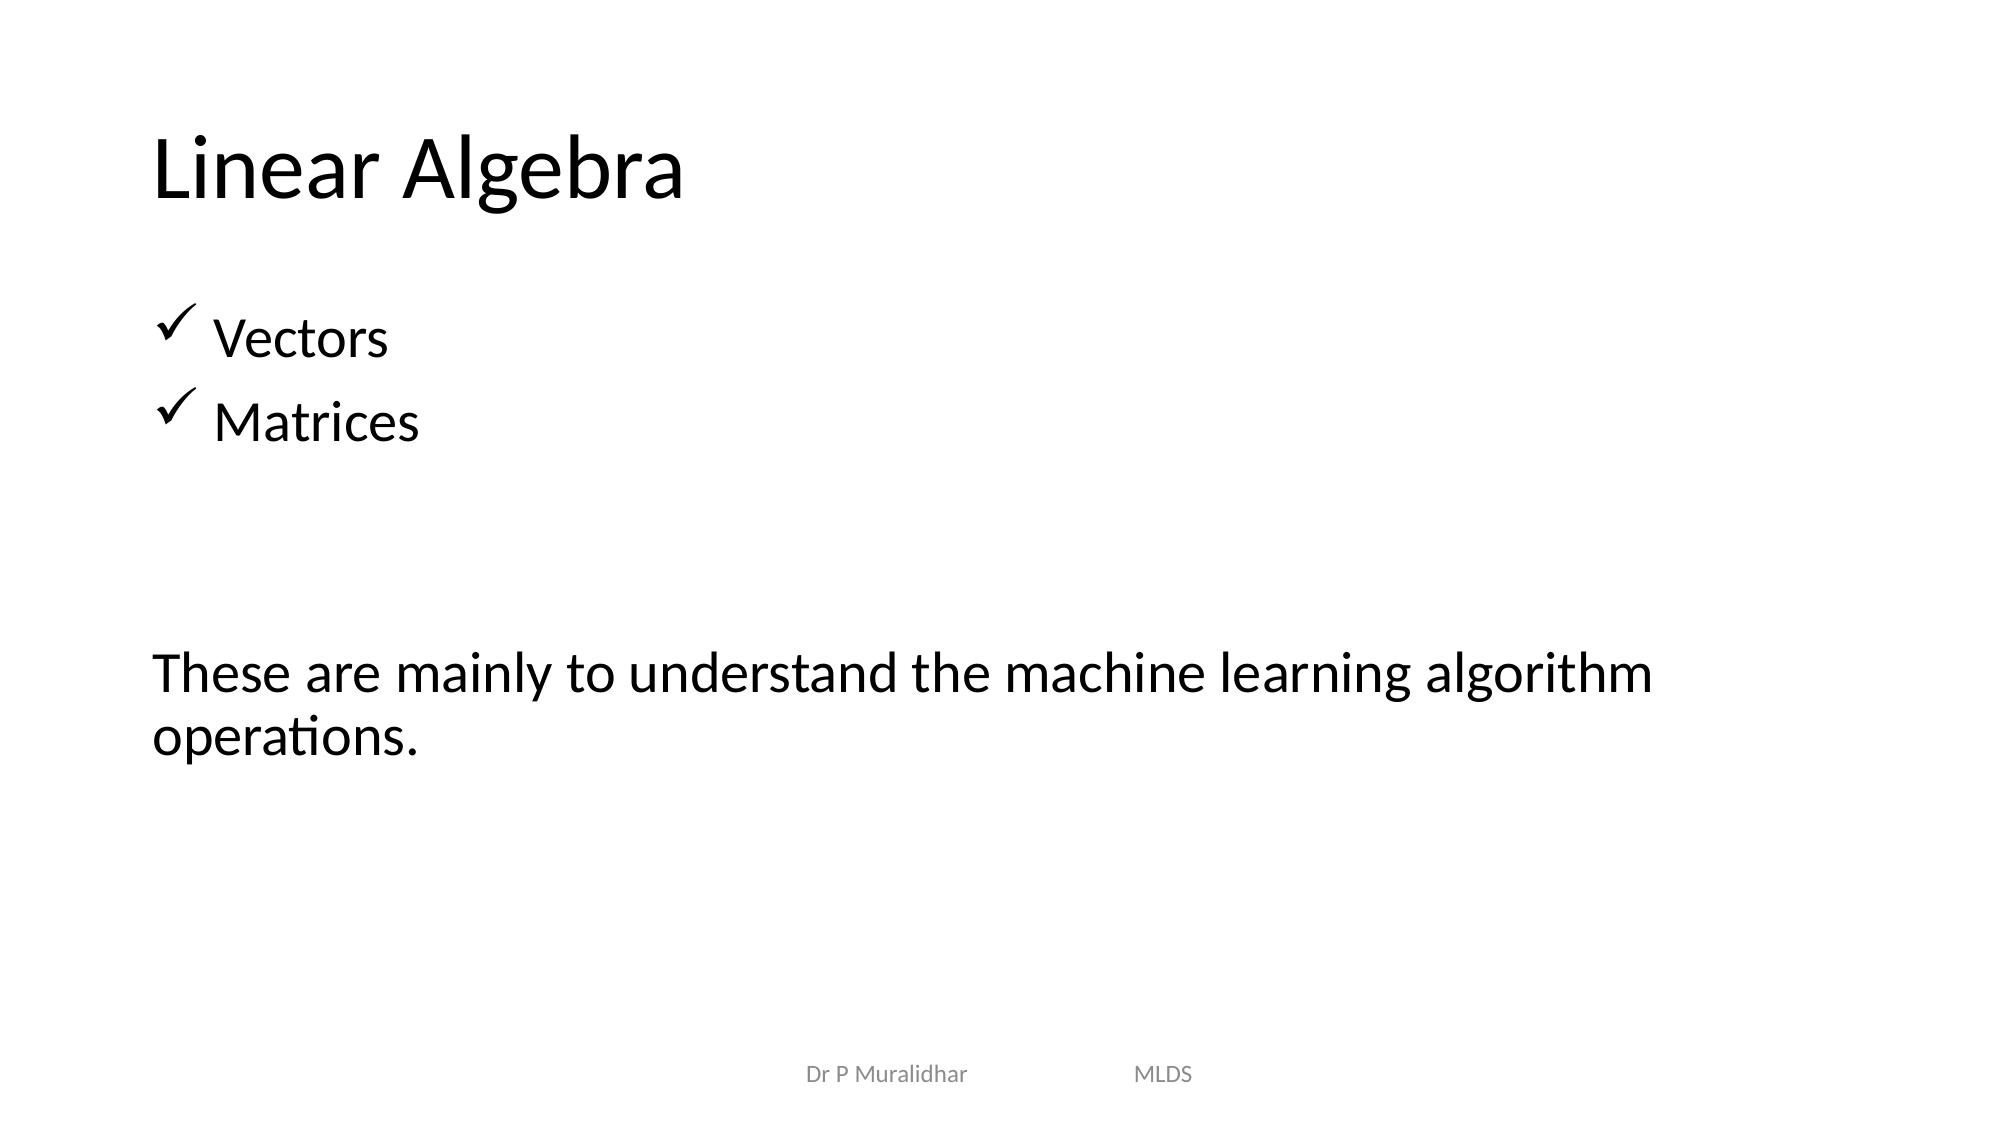

# Linear Algebra
 Vectors
 Matrices

These are mainly to understand the machine learning algorithm operations.

Dr P Muralidhar                             MLDS